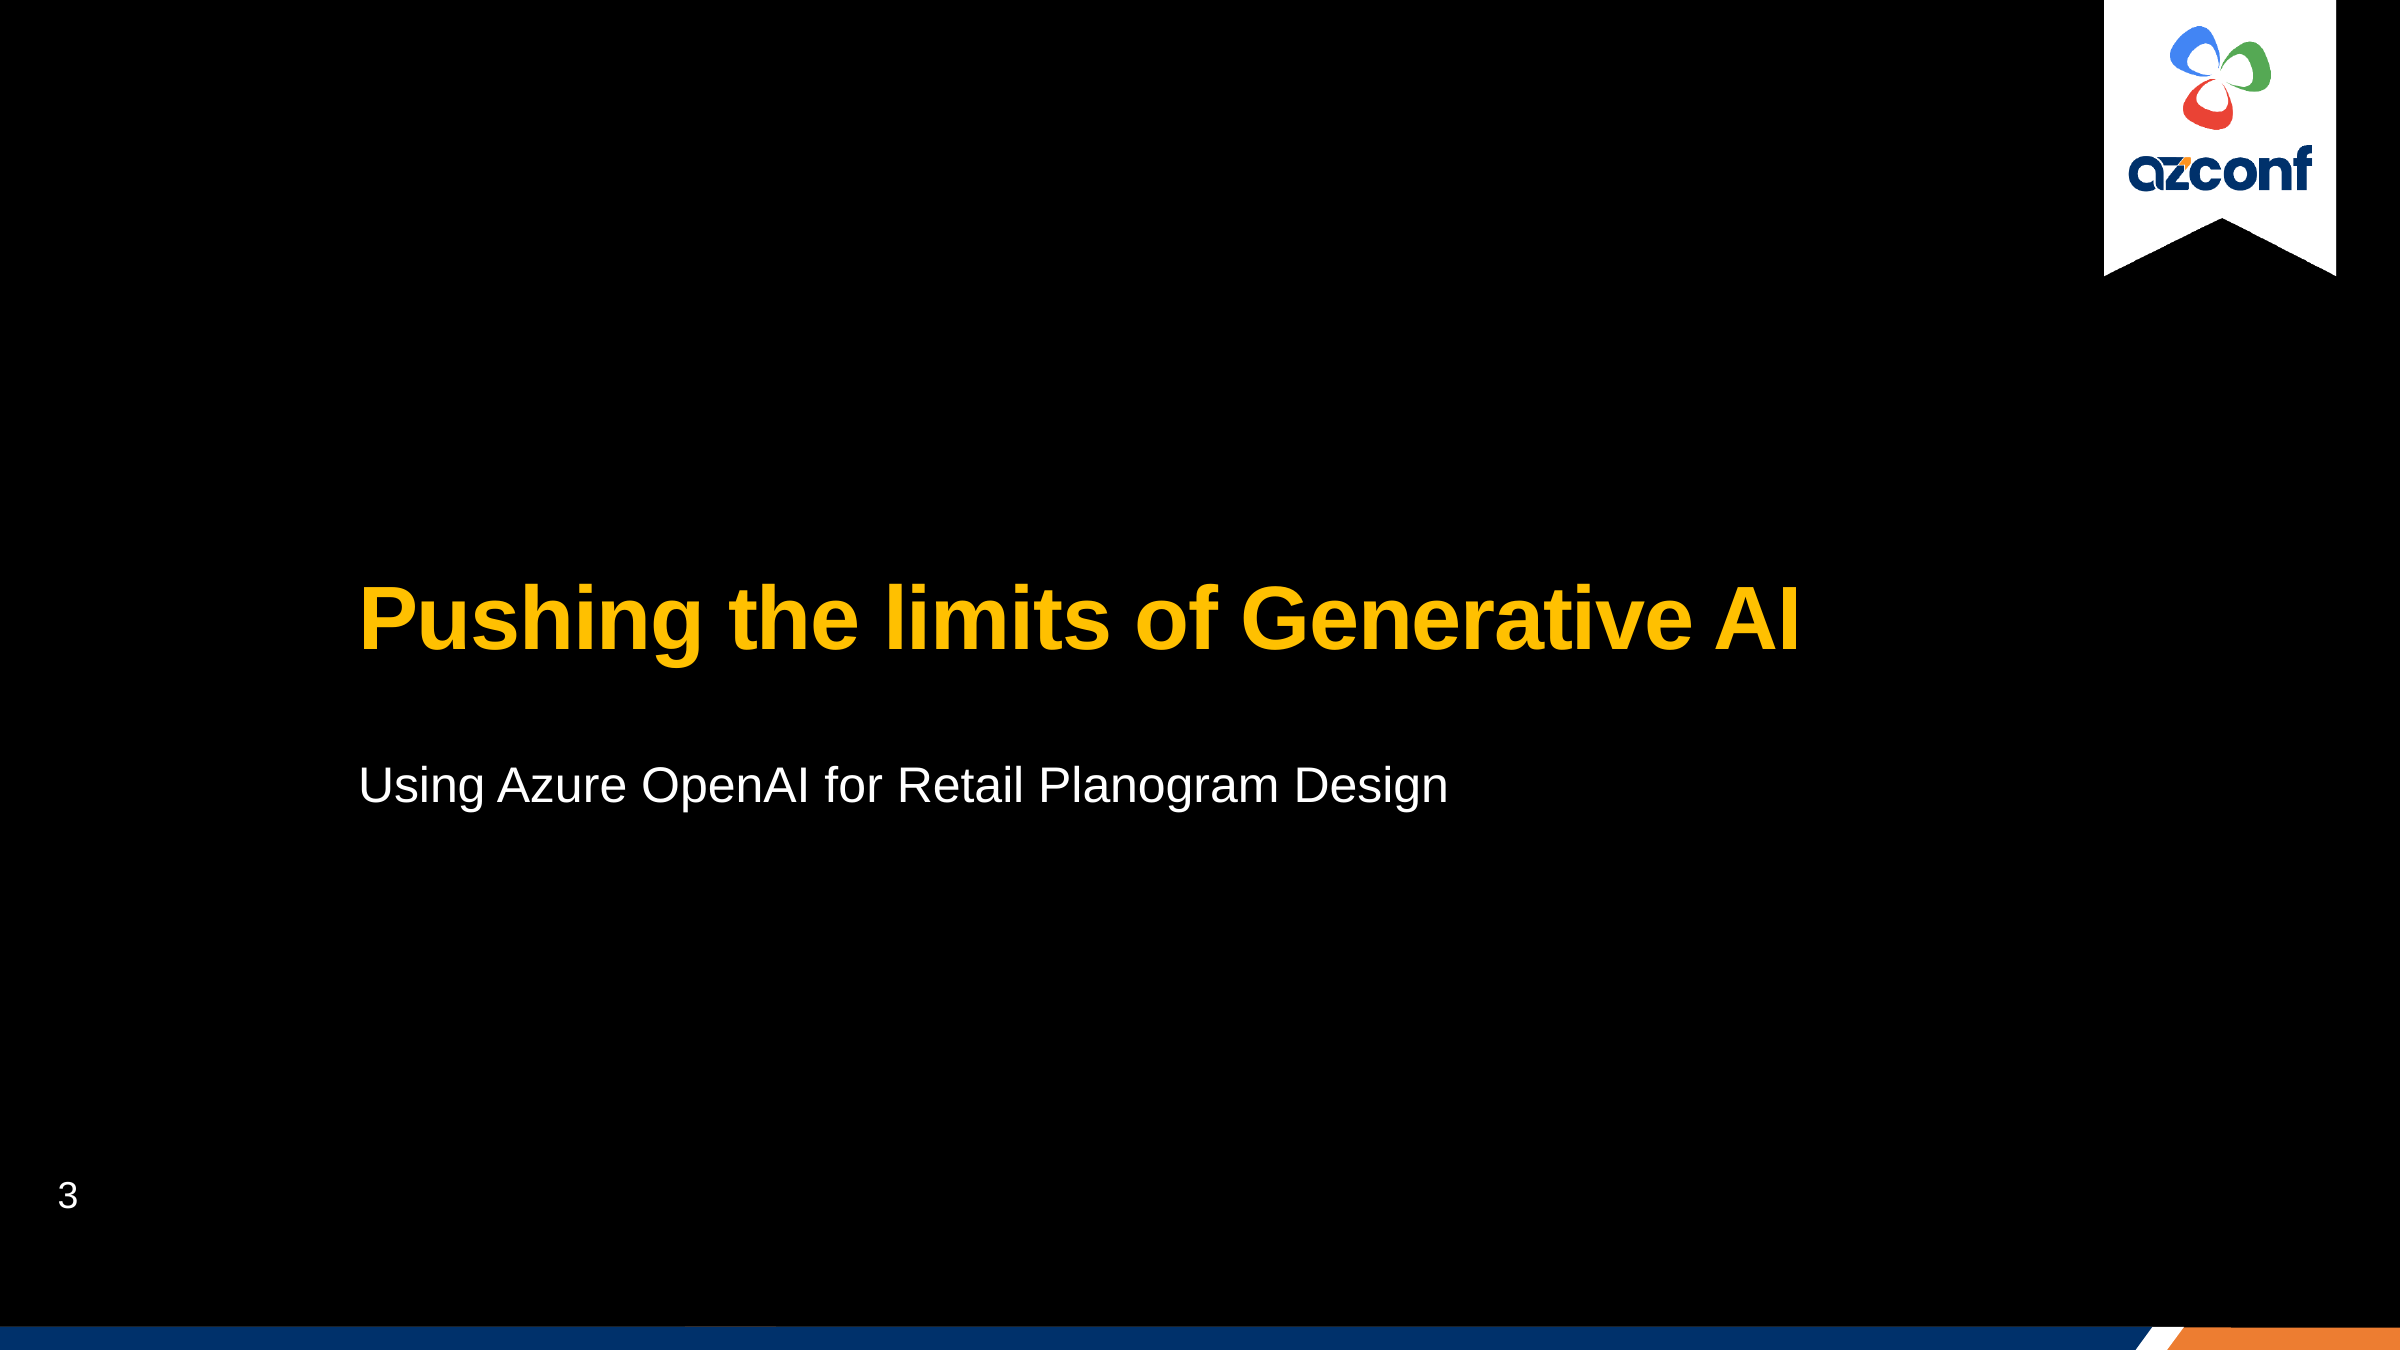

# Pushing the limits of Generative AI
Using Azure OpenAI for Retail Planogram Design